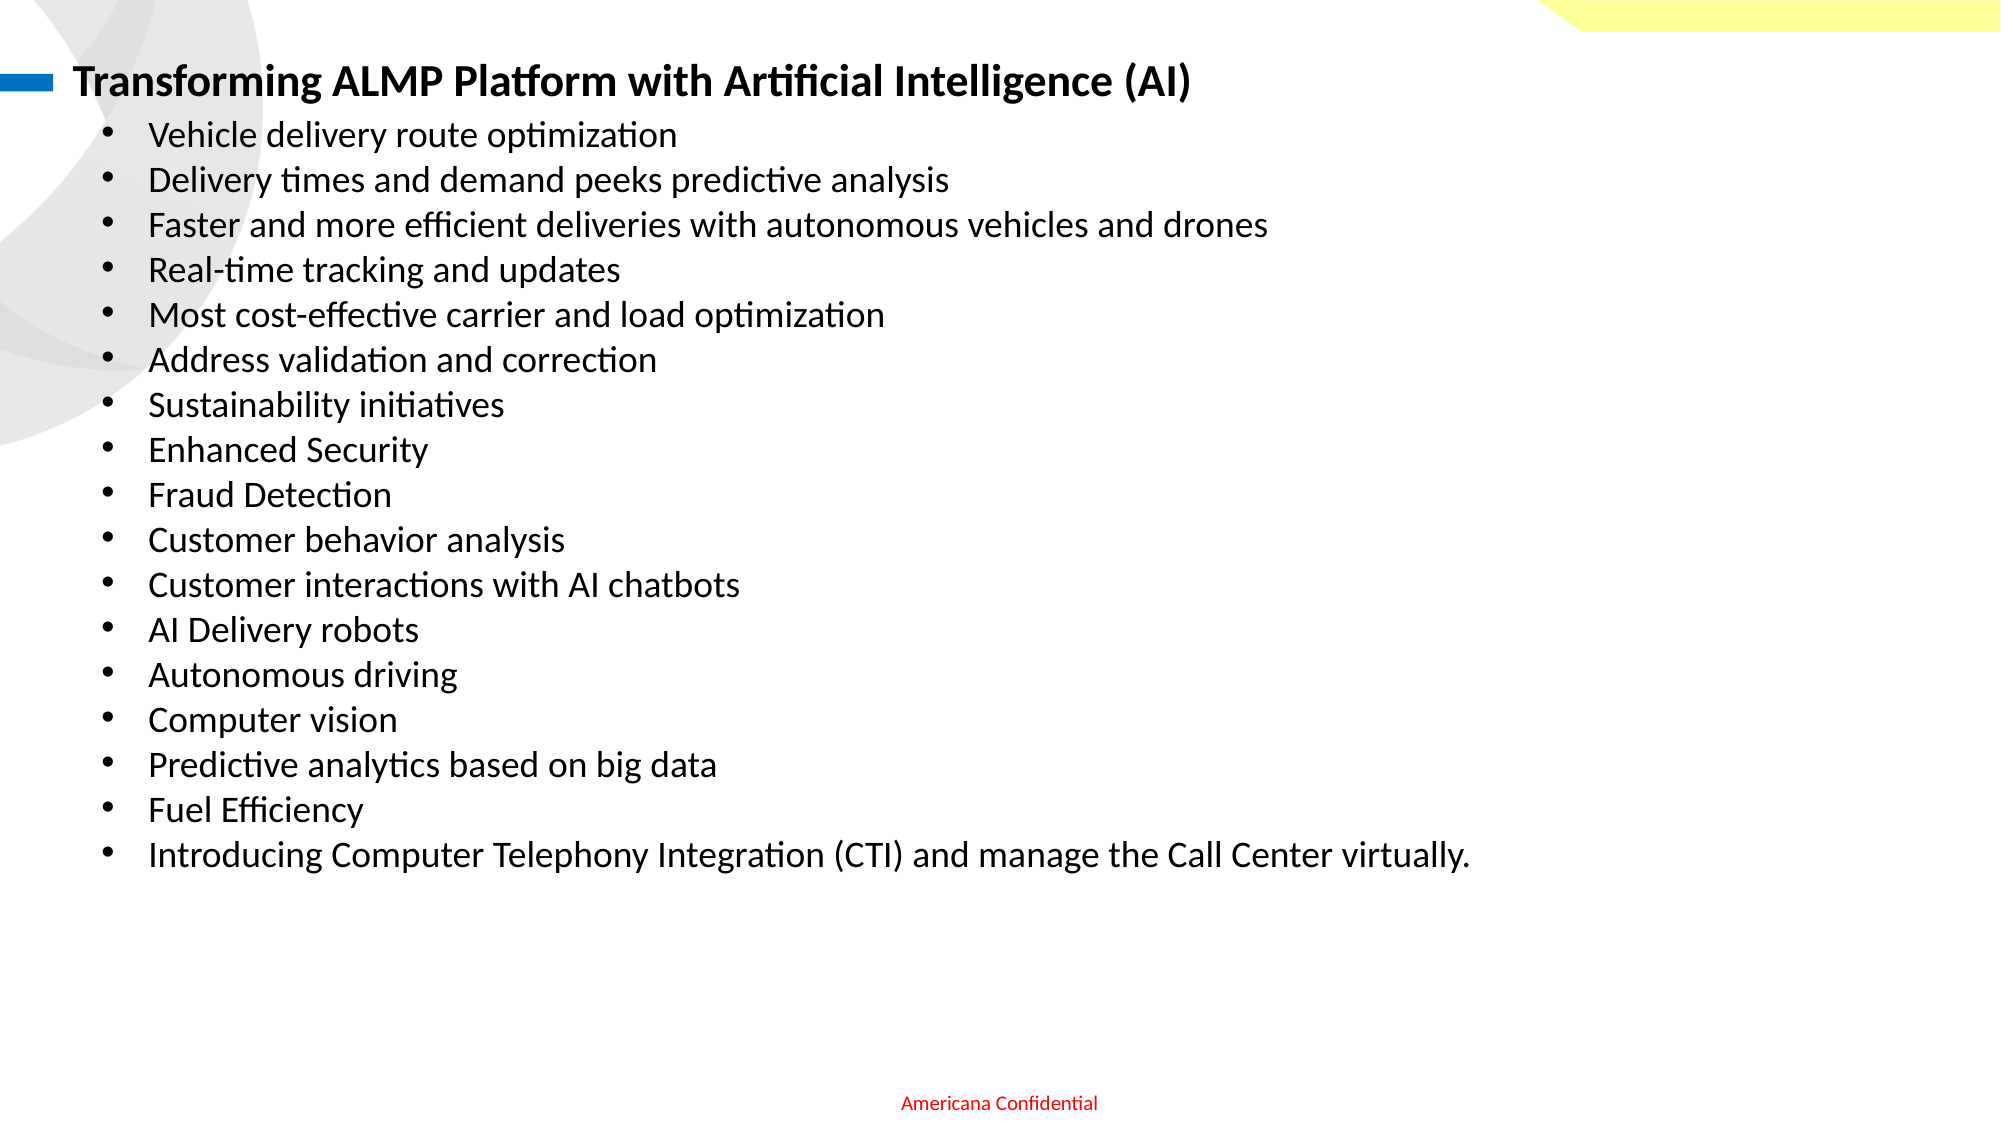

Transforming ALMP Platform with Artificial Intelligence (AI)
Vehicle delivery route optimization
Delivery times and demand peeks predictive analysis
Faster and more efficient deliveries with autonomous vehicles and drones
Real-time tracking and updates
Most cost-effective carrier and load optimization
Address validation and correction
Sustainability initiatives
Enhanced Security
Fraud Detection
Customer behavior analysis
Customer interactions with AI chatbots
AI Delivery robots
Autonomous driving
Computer vision
Predictive analytics based on big data
Fuel Efficiency
Introducing Computer Telephony Integration (CTI) and manage the Call Center virtually.